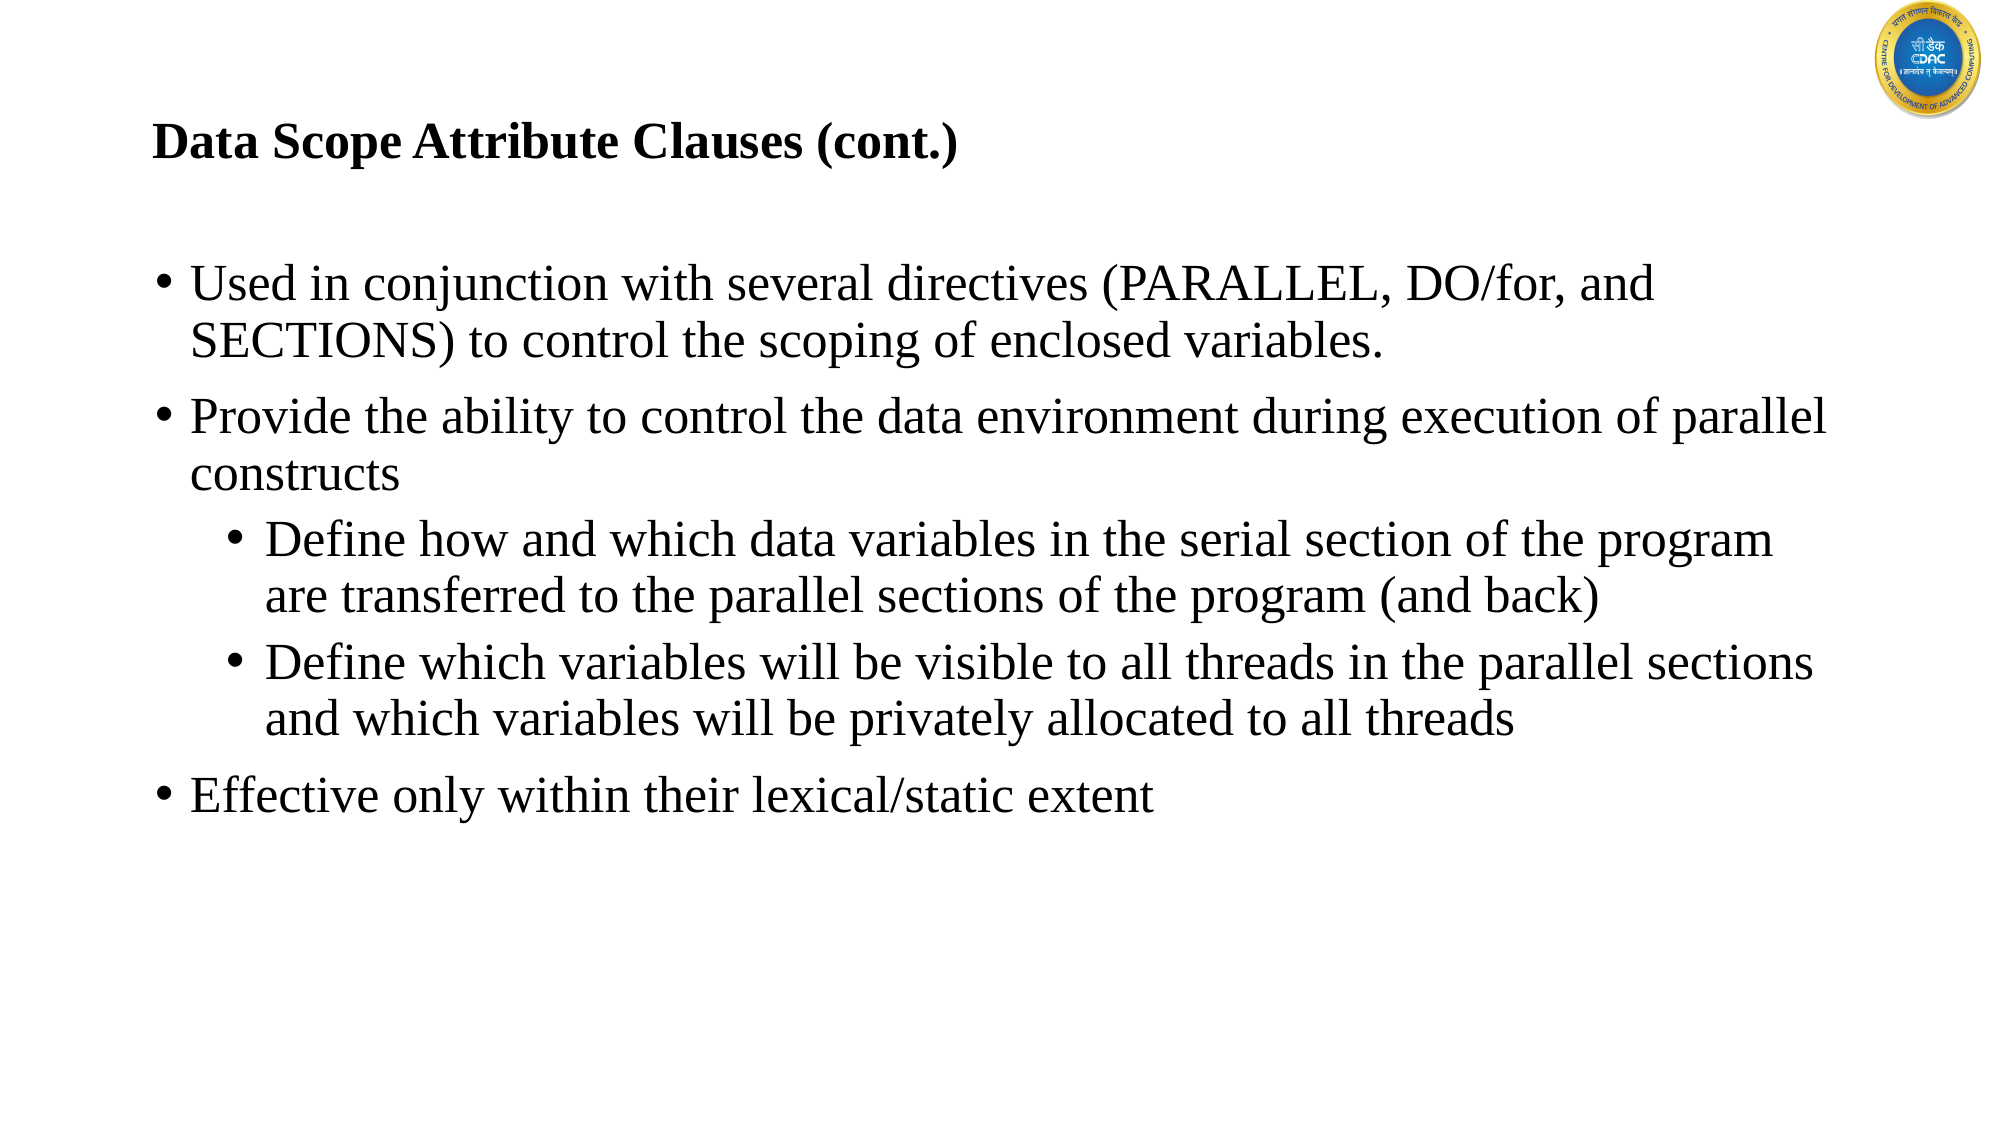

# Data Scope Attribute Clauses (cont.)
Used in conjunction with several directives (PARALLEL, DO/for, and SECTIONS) to control the scoping of enclosed variables.
Provide the ability to control the data environment during execution of parallel constructs
Define how and which data variables in the serial section of the program are transferred to the parallel sections of the program (and back)
Define which variables will be visible to all threads in the parallel sections and which variables will be privately allocated to all threads
Effective only within their lexical/static extent